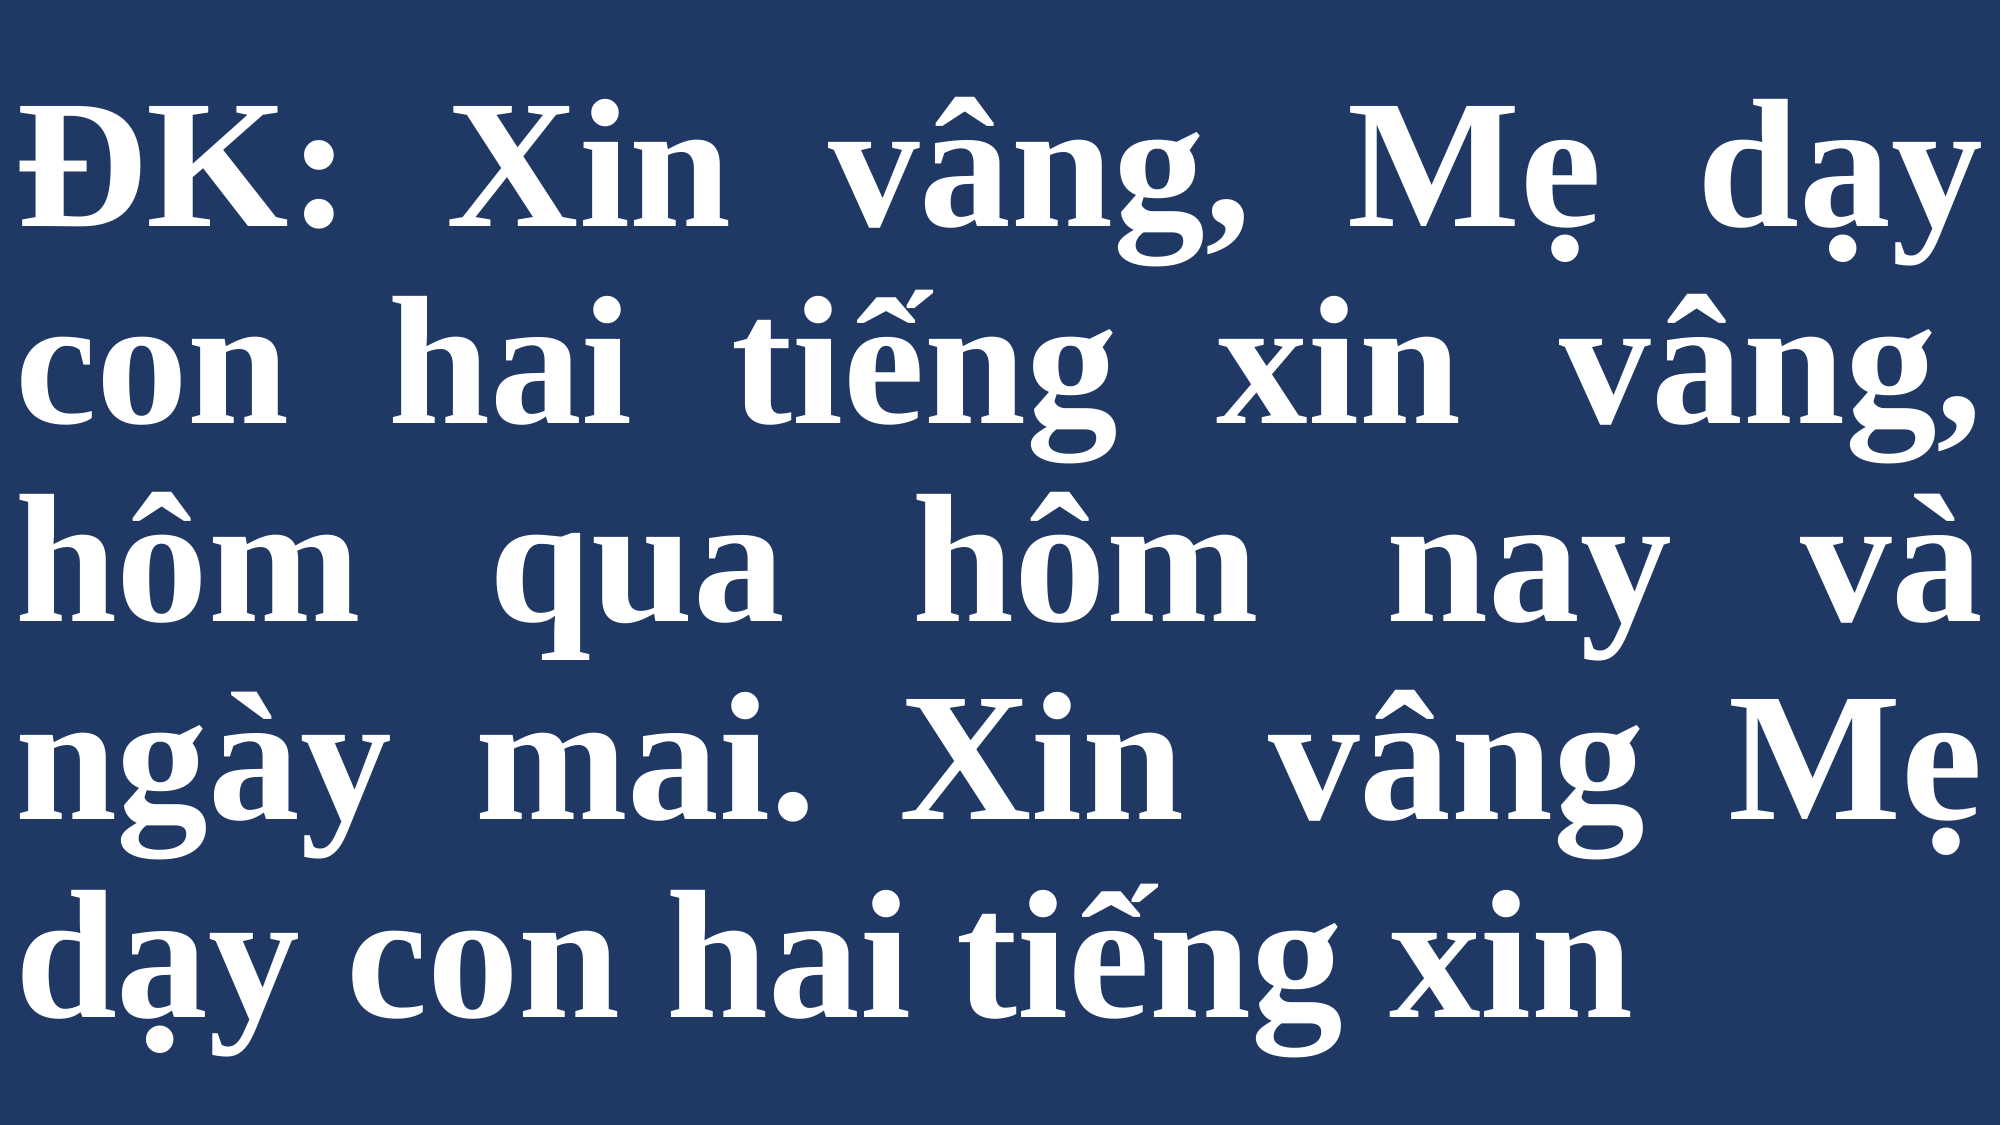

# ĐK: Xin vâng, Mẹ dạy con hai tiếng xin vâng, hôm qua hôm nay và ngày mai. Xin vâng Mẹ dạy con hai tiếng xin